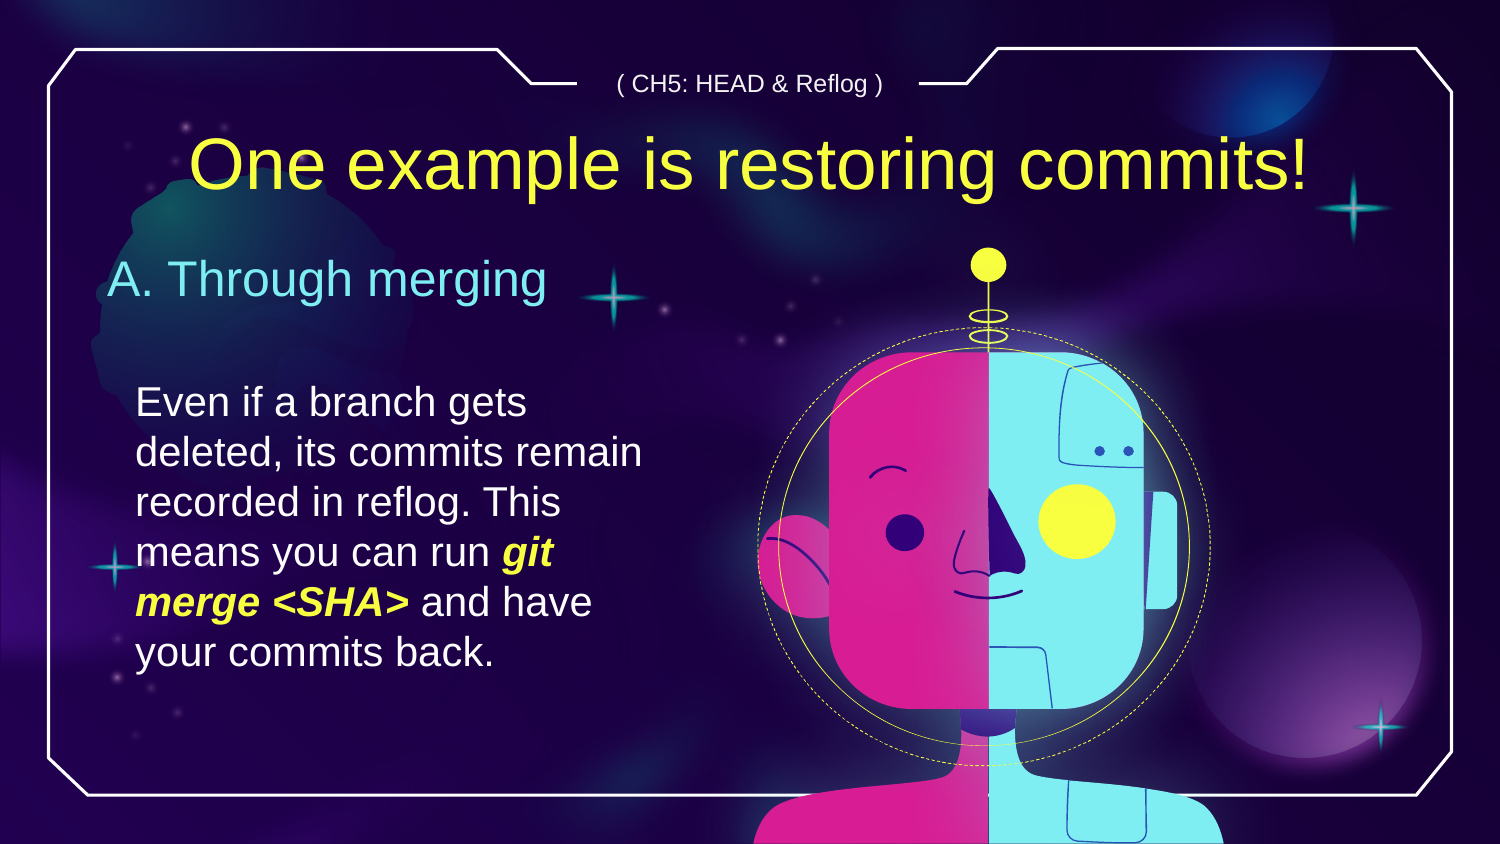

( CH5: HEAD & Reflog )
# One example is restoring commits!
A. Through merging

Even if a branch gets deleted, its commits remain recorded in reflog. This means you can run git merge <SHA> and have your commits back.